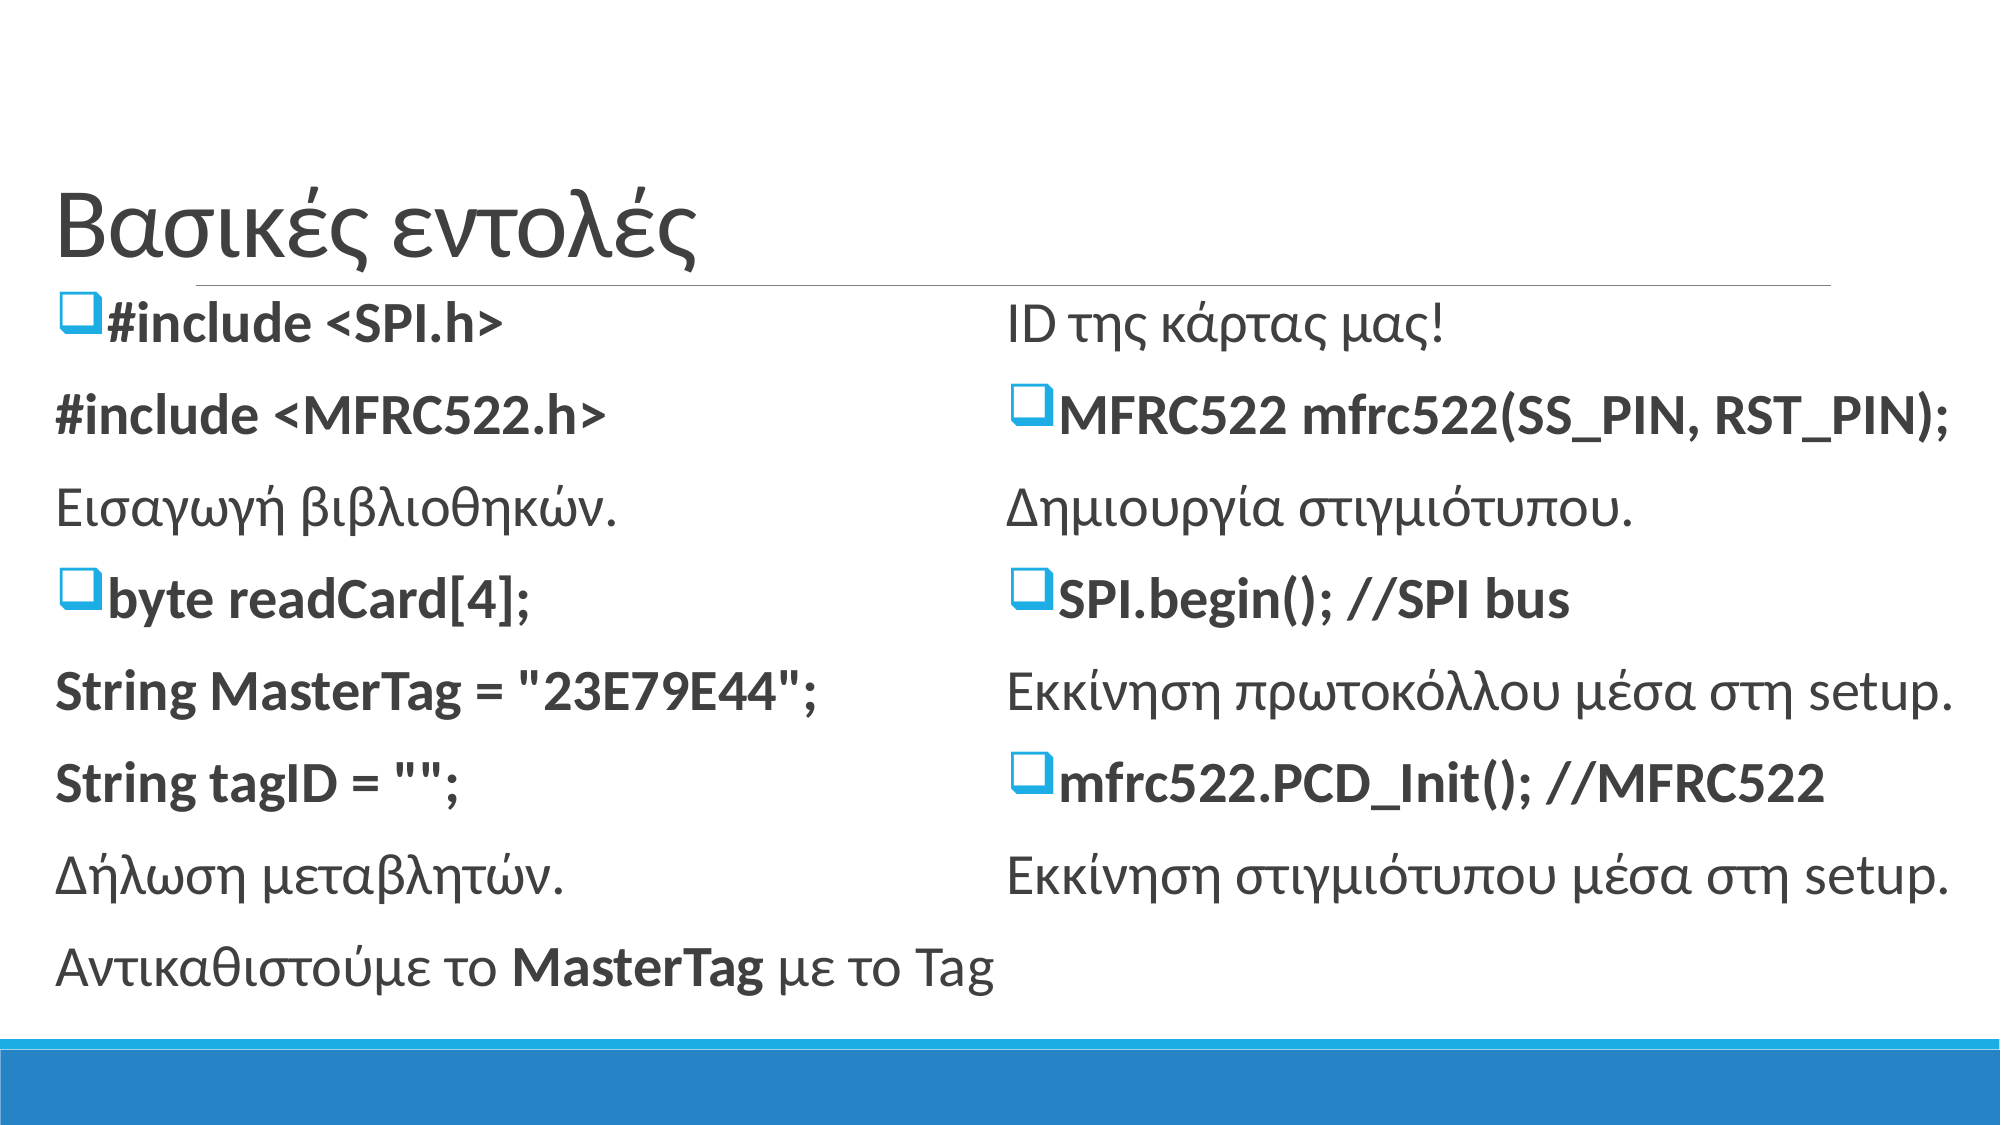

# Βασικές εντολές
#include <SPI.h>
#include <MFRC522.h>
Εισαγωγή βιβλιοθηκών.
byte readCard[4];
String MasterTag = "23E79E44";
String tagID = "";
Δήλωση μεταβλητών.
Αντικαθιστούμε το MasterTag με το Tag ID της κάρτας μας!
MFRC522 mfrc522(SS_PIN, RST_PIN);
Δημιουργία στιγμιότυπου.
SPI.begin(); //SPI bus
Εκκίνηση πρωτοκόλλου μέσα στη setup.
mfrc522.PCD_Init(); //MFRC522
Εκκίνηση στιγμιότυπου μέσα στη setup.